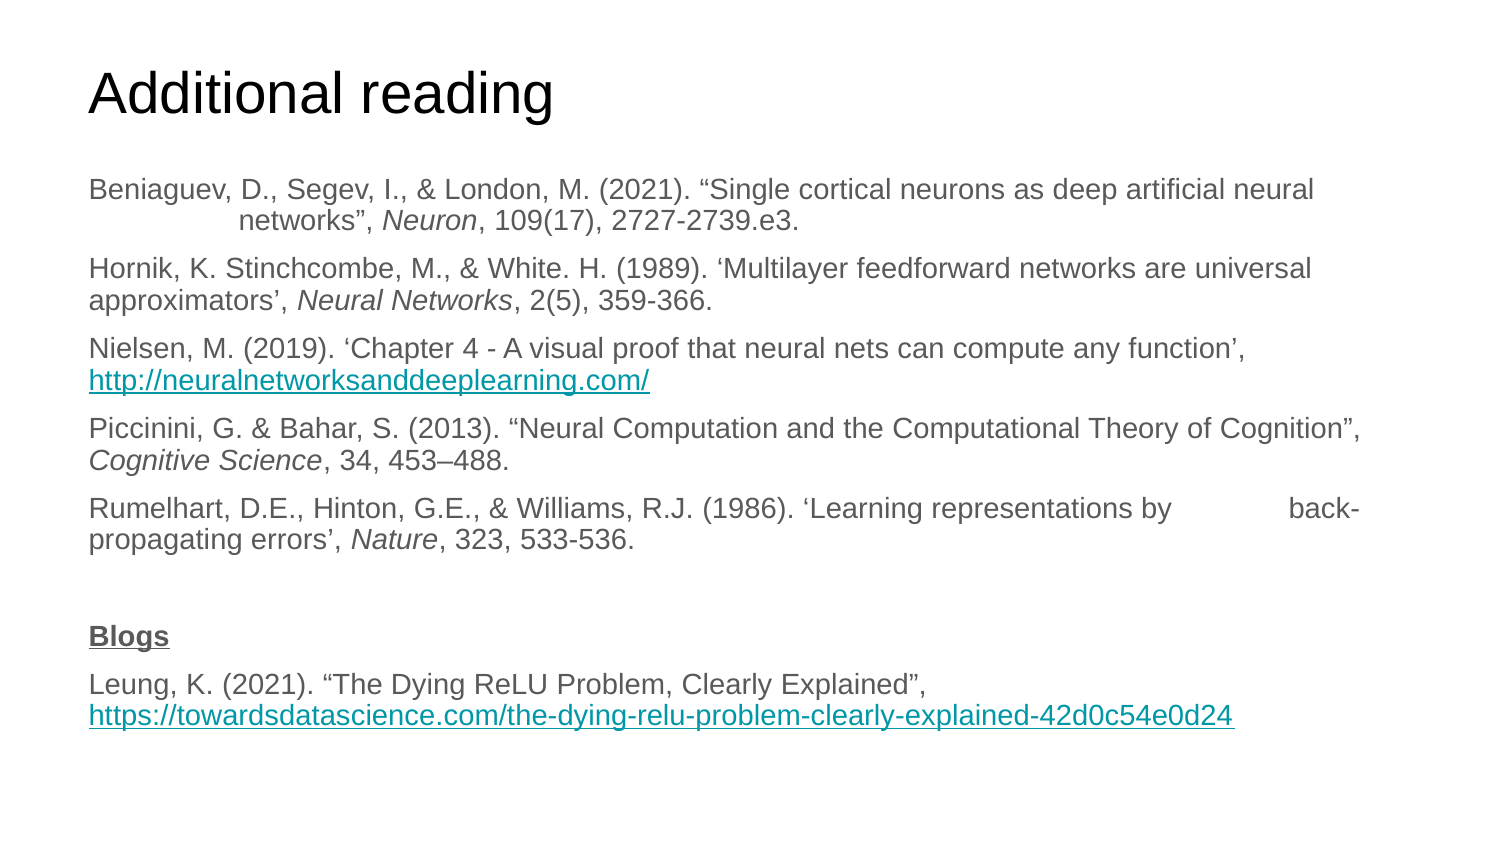

# Additional reading
Beniaguev, D., Segev, I., & London, M. (2021). “Single cortical neurons as deep artificial neural 	networks”, Neuron, 109(17), 2727-2739.e3.
Hornik, K. Stinchcombe, M., & White. H. (1989). ‘Multilayer feedforward networks are universal approximators’, Neural Networks, 2(5), 359-366.
Nielsen, M. (2019). ‘Chapter 4 - A visual proof that neural nets can compute any function’, 	http://neuralnetworksanddeeplearning.com/
Piccinini, G. & Bahar, S. (2013). “Neural Computation and the Computational Theory of Cognition”, Cognitive Science, 34, 453–488.
Rumelhart, D.E., Hinton, G.E., & Williams, R.J. (1986). ‘Learning representations by 	back-propagating errors’, Nature, 323, 533-536.

Blogs
Leung, K. (2021). “The Dying ReLU Problem, Clearly Explained”, https://towardsdatascience.com/the-dying-relu-problem-clearly-explained-42d0c54e0d24